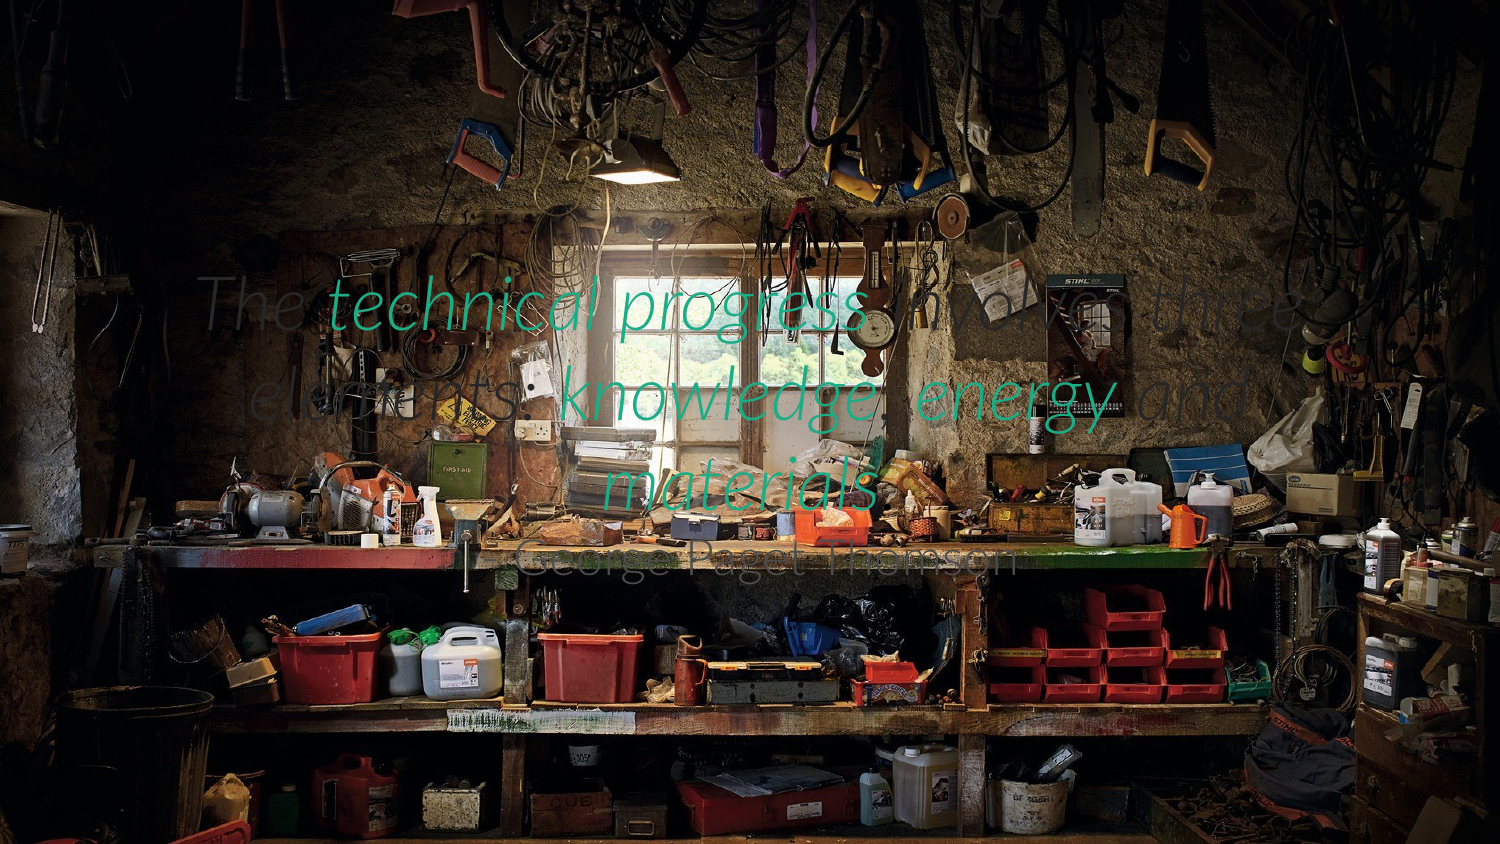

The technical progress involves three elements: knowledge, energy and materials.
- George Paget Thomson